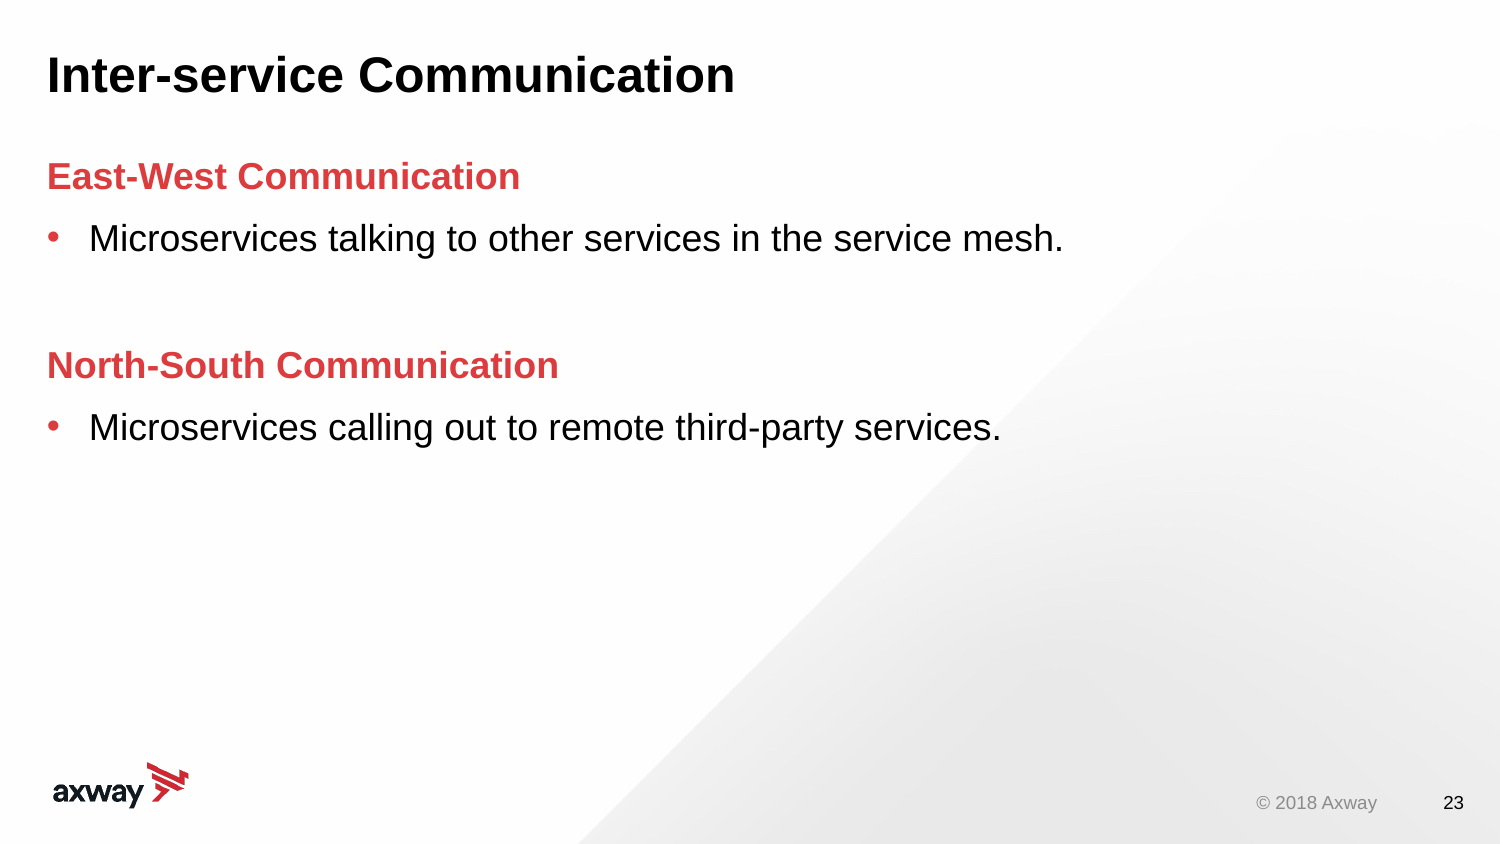

# Inter-service Communication
East-West Communication
Microservices talking to other services in the service mesh.
North-South Communication
Microservices calling out to remote third-party services.
© 2018 Axway